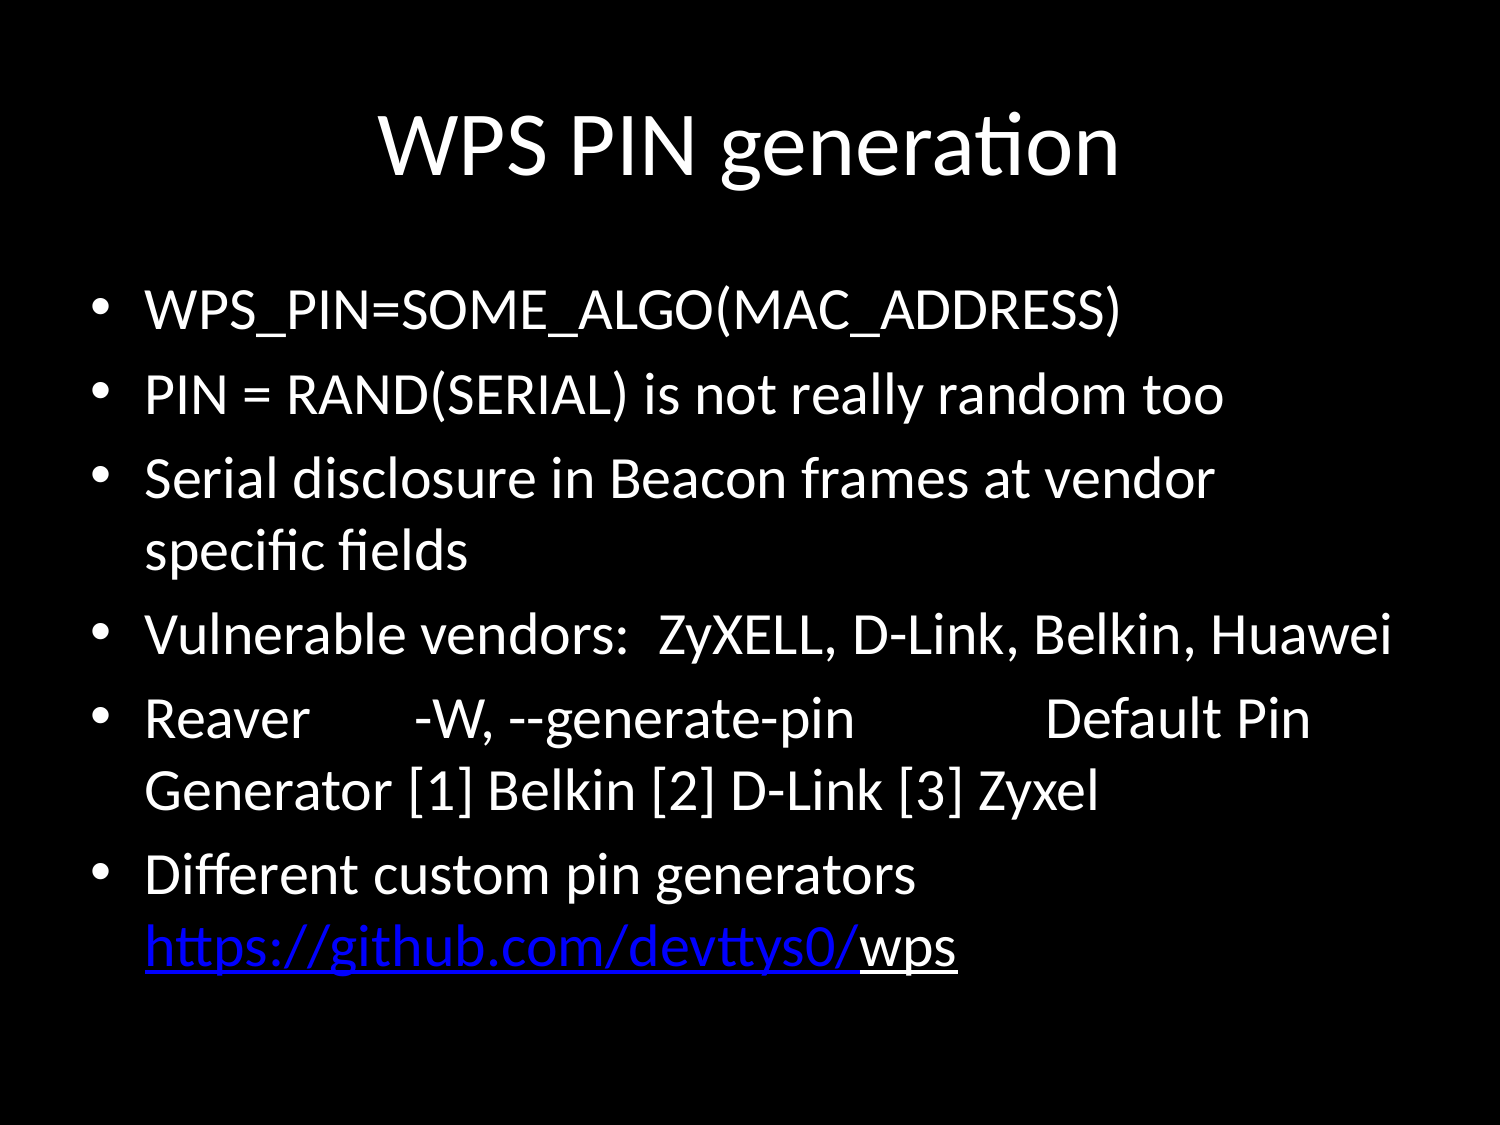

# WPS PIN generation
WPS_PIN=SOME_ALGO(MAC_ADDRESS)
PIN = RAND(SERIAL) is not really random too
Serial disclosure in Beacon frames at vendor specific fields
Vulnerable vendors:  ZyXELL, D-Link, Belkin, Huawei
Reaver 	-W, --generate-pin              Default Pin Generator [1] Belkin [2] D-Link [3] Zyxel
Different custom pin generators https://github.com/devttys0/wps